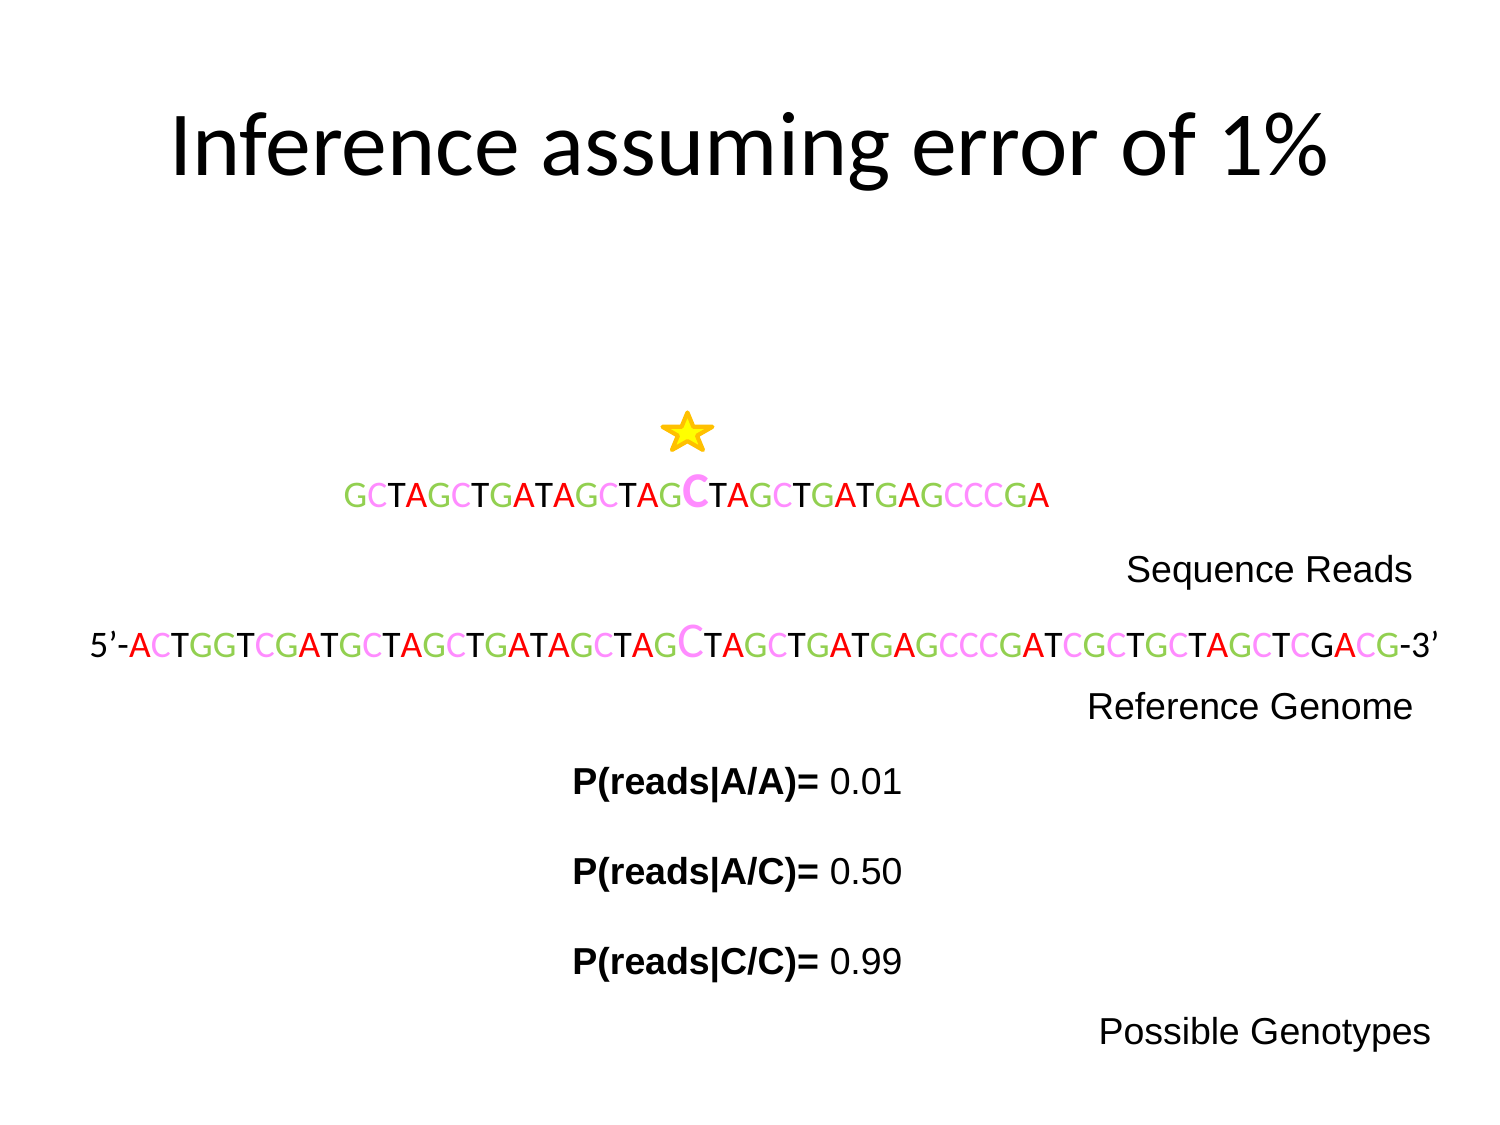

# Inference assuming error of 1%

GCTAGCTGATAGCTAGCTAGCTGATGAGCCCGA
Sequence Reads
5’-ACTGGTCGATGCTAGCTGATAGCTAGCTAGCTGATGAGCCCGATCGCTGCTAGCTCGACG-3’
Reference Genome
P(reads|A/A)= 0.01

P(reads|A/C)= 0.50

P(reads|C/C)= 0.99
Possible Genotypes